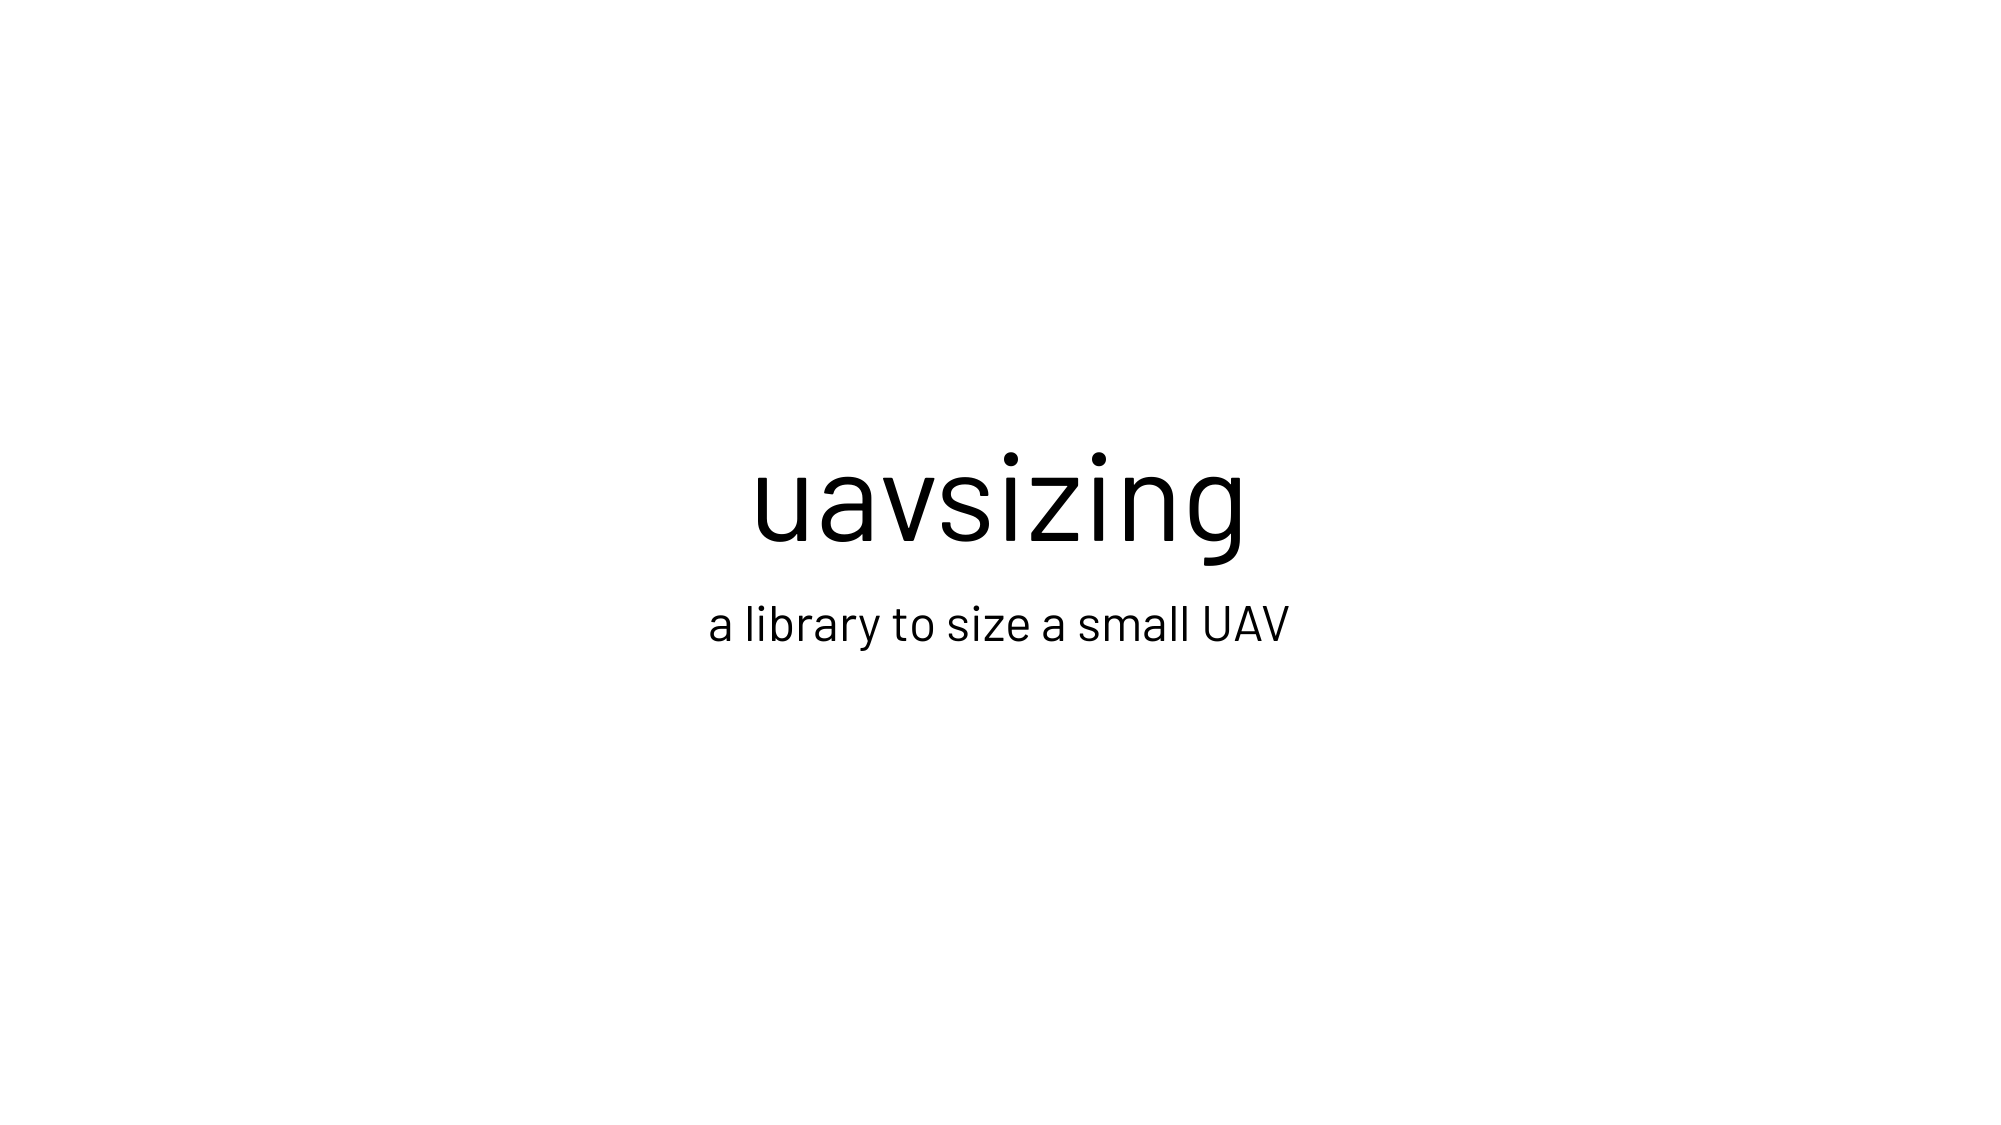

# uavsizing
a library to size a small UAV